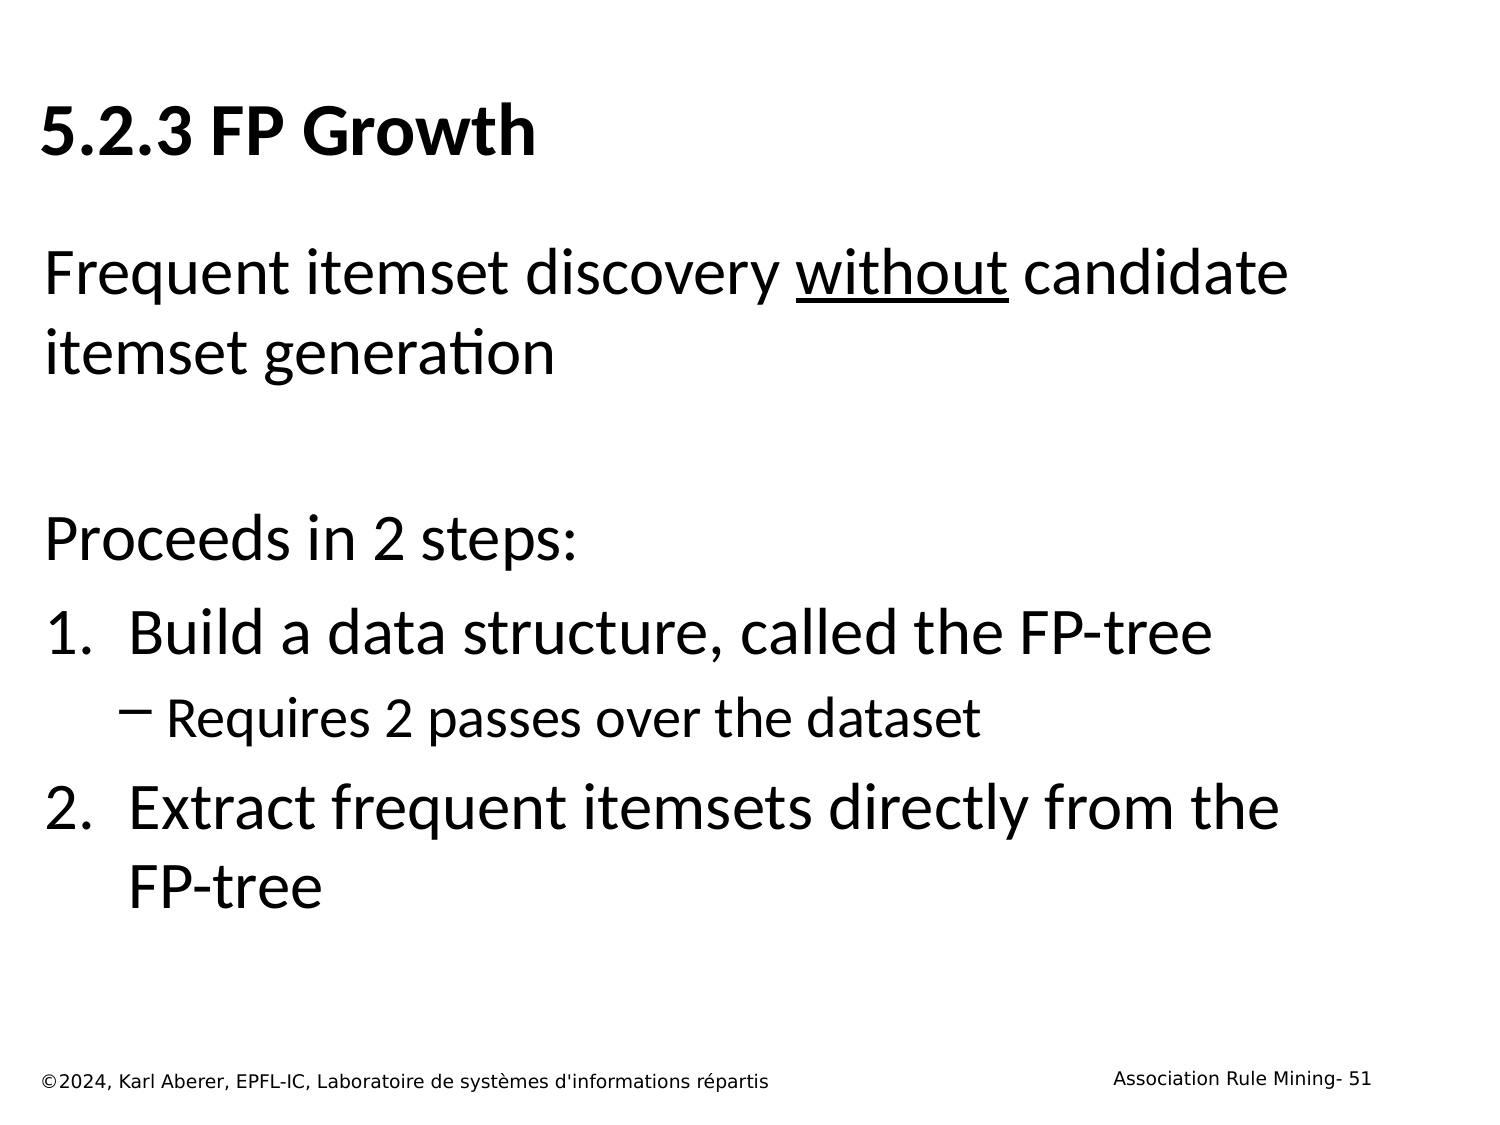

# 5.2.3 FP Growth
Frequent itemset discovery without candidate itemset generation

Proceeds in 2 steps:
Build a data structure, called the FP-tree
Requires 2 passes over the dataset
Extract frequent itemsets directly from the FP-tree

©2024, Karl Aberer, EPFL-IC, Laboratoire de systèmes d'informations répartis